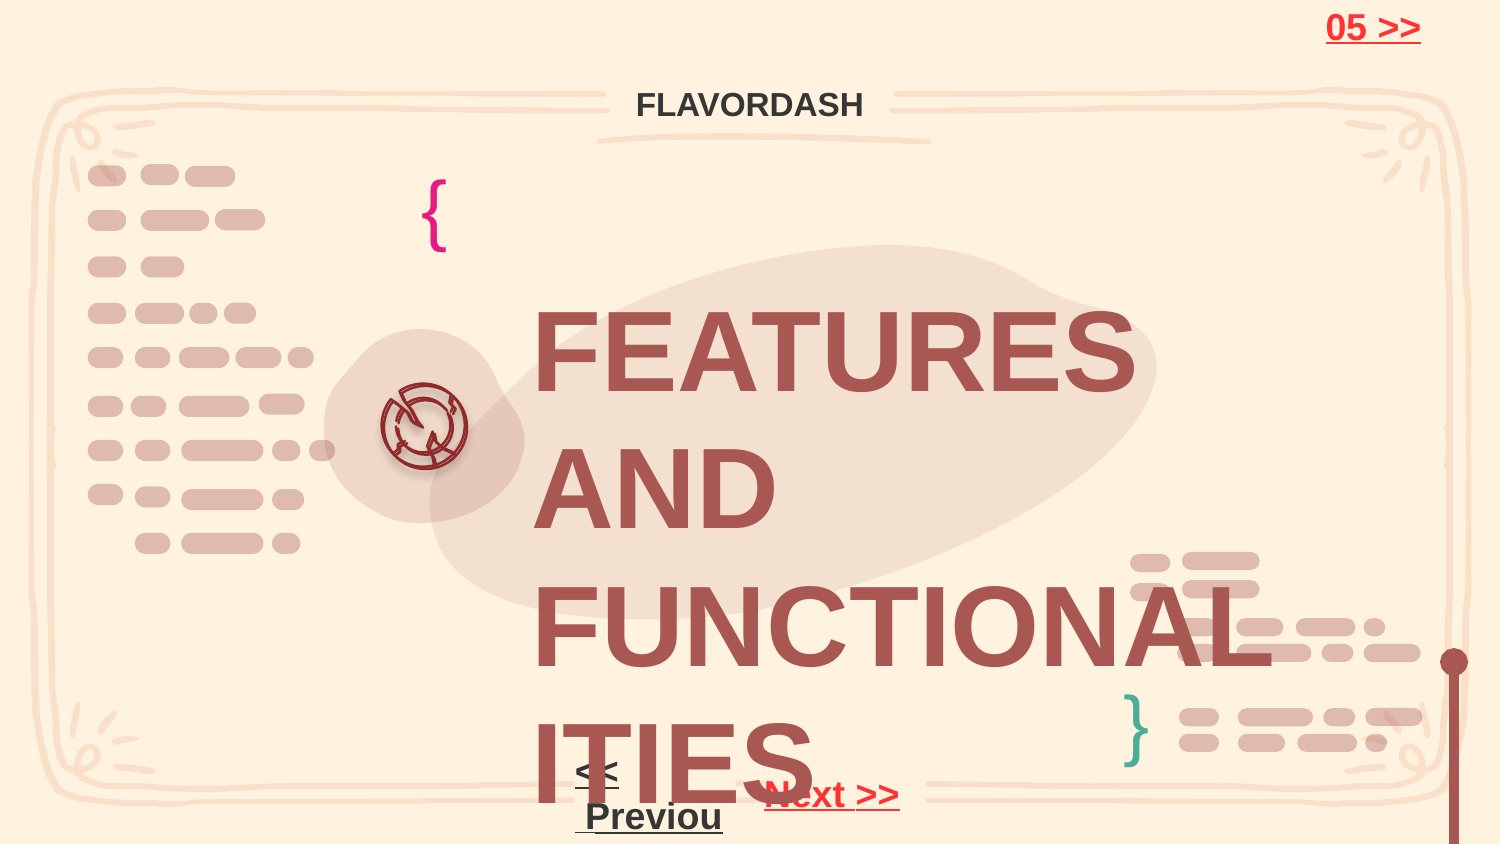

05 >>
FLAVORDASH

{

FEATURES AND FUNCTIONALITIES

}
<< Previous
Next >>